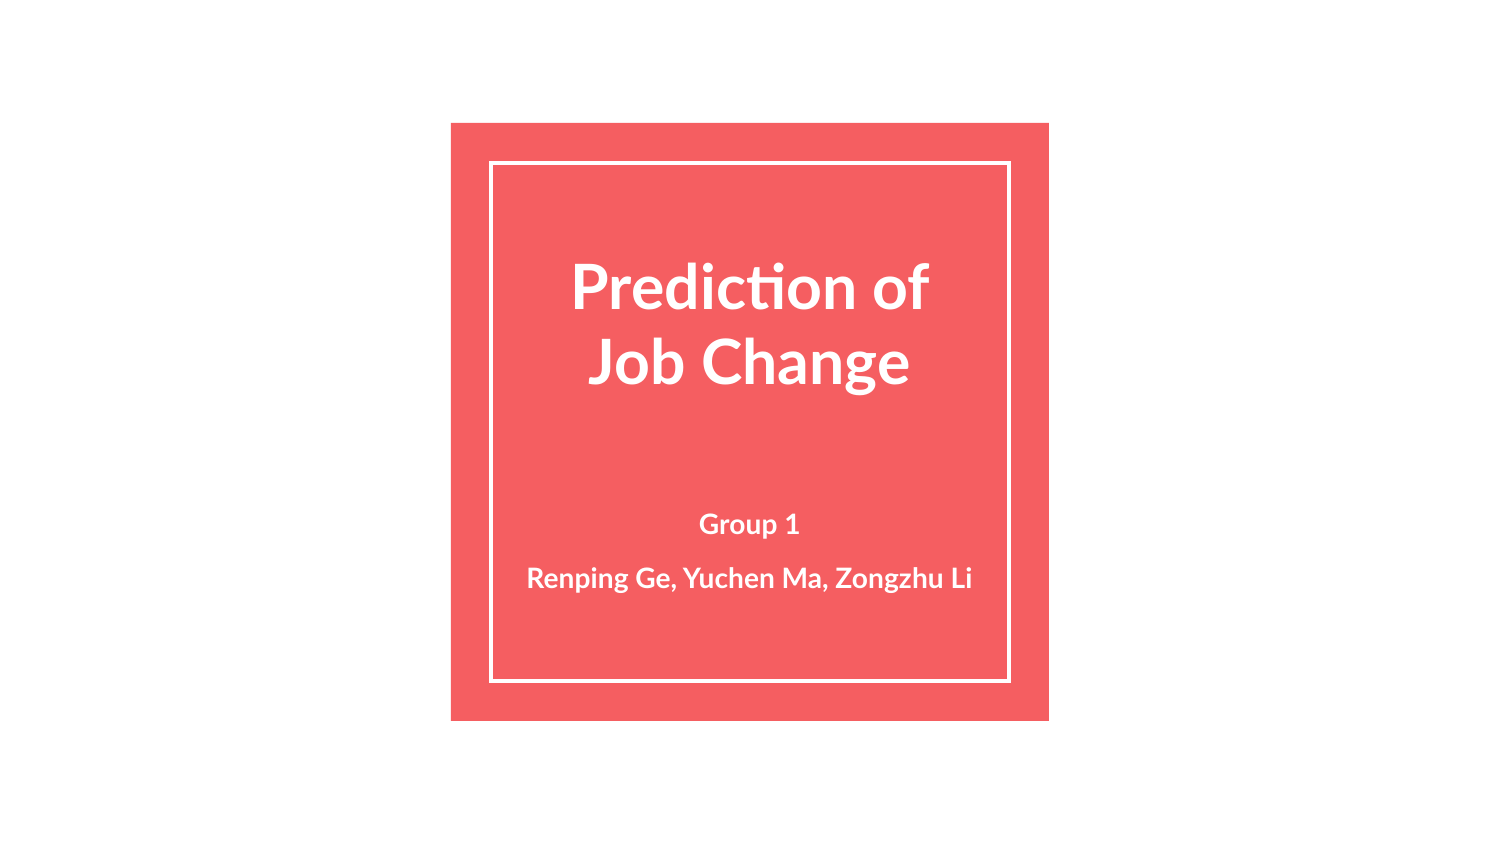

# Prediction of Job Change
Group 1

Renping Ge, Yuchen Ma, Zongzhu Li